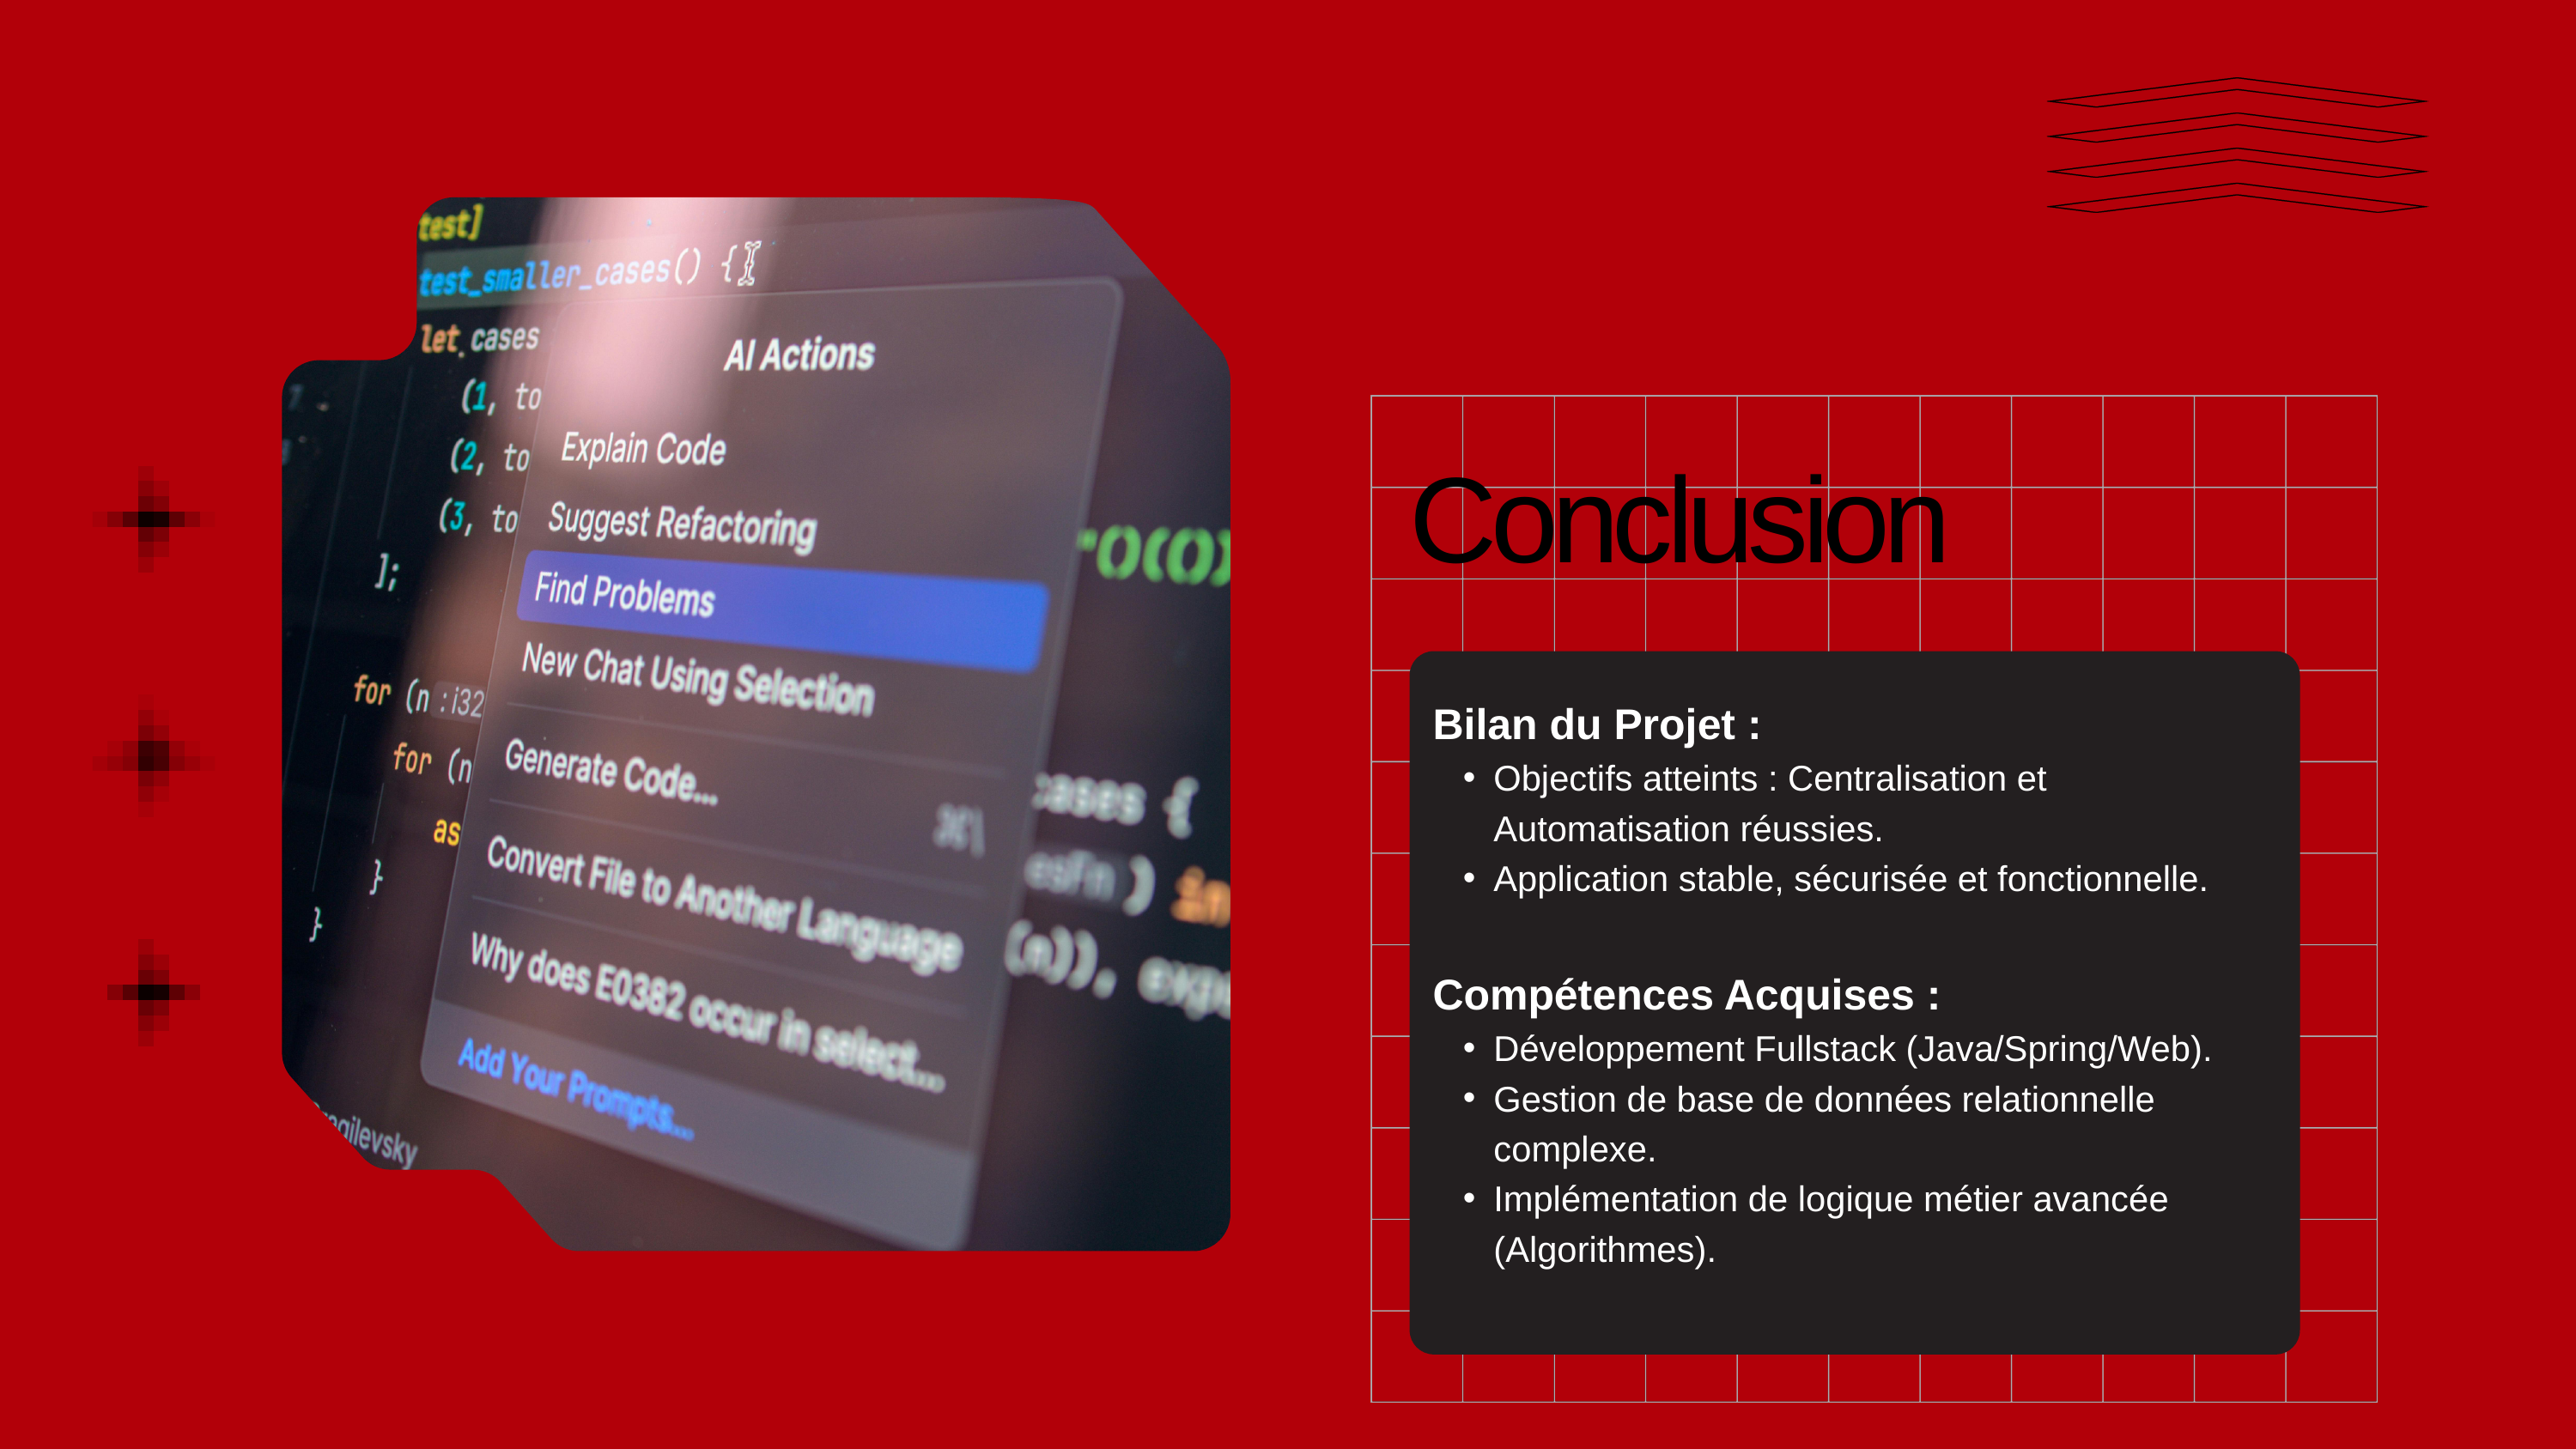

Conclusion

Bilan du Projet :
Objectifs atteints : Centralisation et Automatisation réussies.
Application stable, sécurisée et fonctionnelle.

Compétences Acquises :
Développement Fullstack (Java/Spring/Web).
Gestion de base de données relationnelle complexe.
Implémentation de logique métier avancée (Algorithmes).